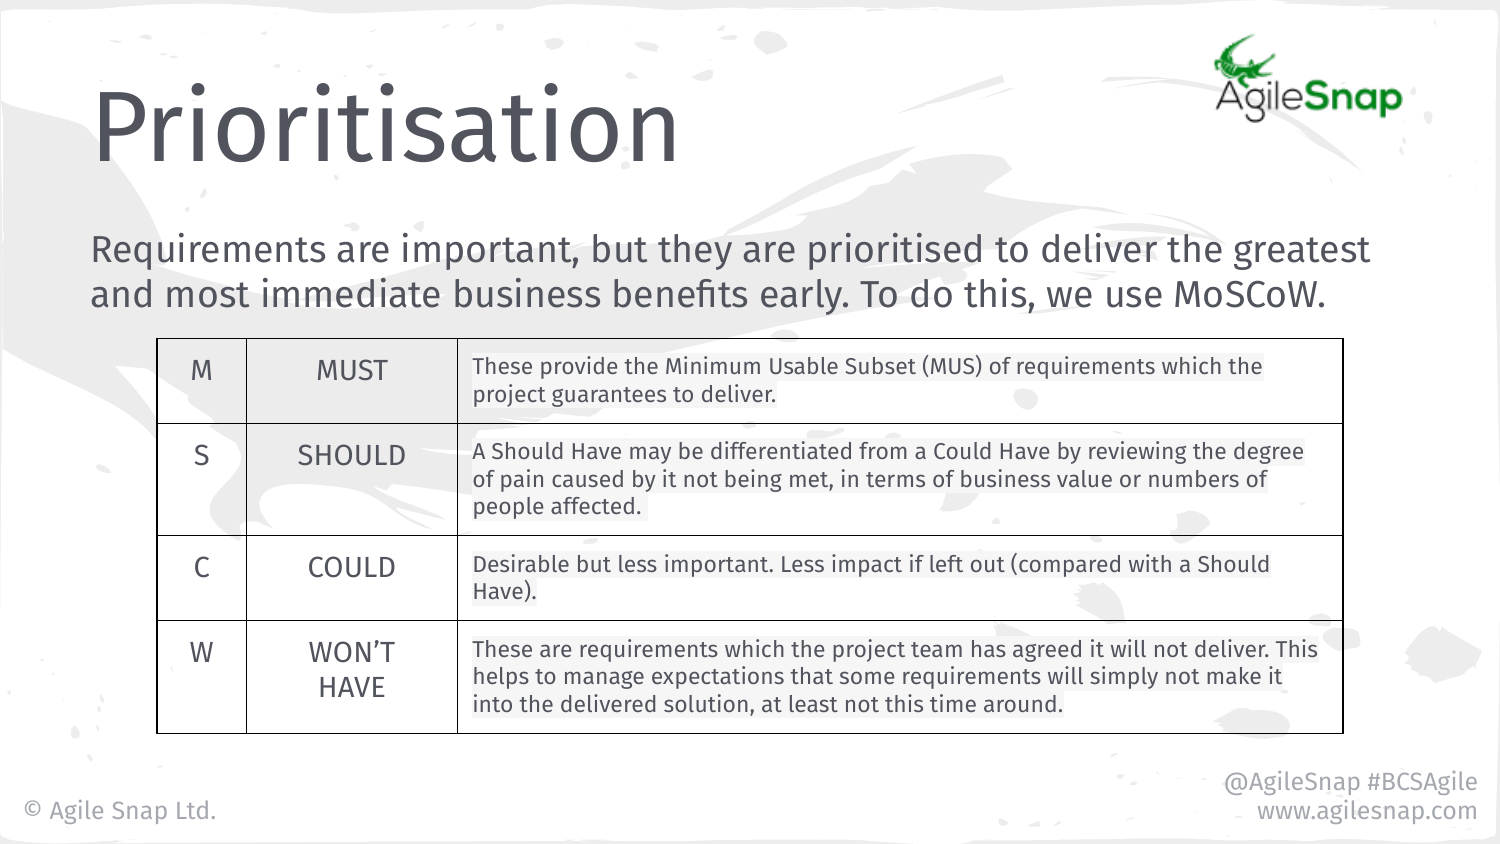

# Prioritisation
Requirements are important, but they are prioritised to deliver the greatest and most immediate business benefits early. To do this, we use MoSCoW.

| M | MUST | These provide the Minimum Usable Subset (MUS) of requirements which the project guarantees to deliver. |
| --- | --- | --- |
| S | SHOULD | A Should Have may be differentiated from a Could Have by reviewing the degree of pain caused by it not being met, in terms of business value or numbers of people affected. |
| C | COULD | Desirable but less important. Less impact if left out (compared with a Should Have). |
| W | WON’T HAVE | These are requirements which the project team has agreed it will not deliver. This helps to manage expectations that some requirements will simply not make it into the delivered solution, at least not this time around. |